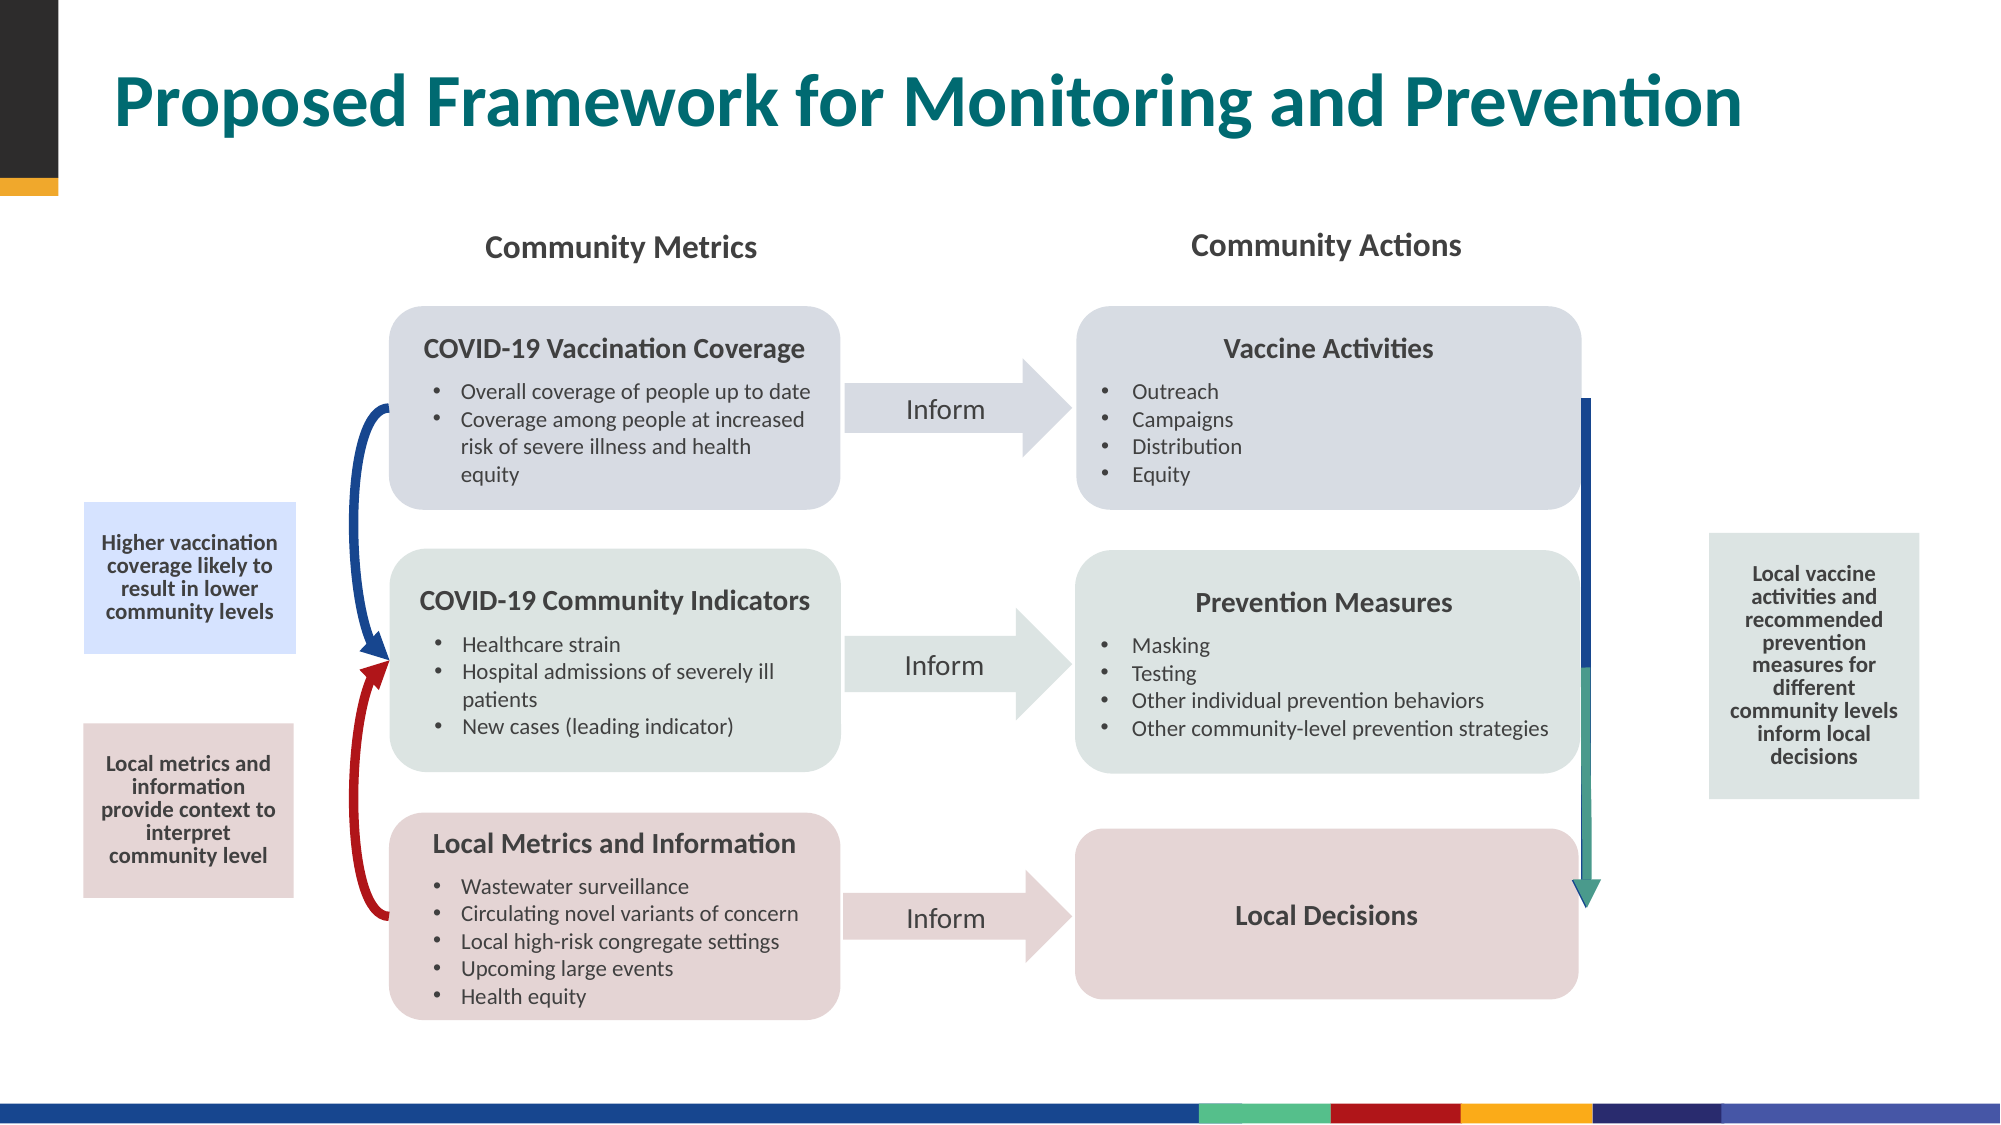

# Proposed Framework for Monitoring and Prevention
Community Actions
Community Metrics
COVID-19 Vaccination Coverage
Overall coverage of people up to date
Coverage among people at increased risk of severe illness and health equity
Vaccine Activities
Outreach
Campaigns
Distribution
Equity
Inform
Higher vaccination coverage likely to result in lower community levels
Local vaccine activities and recommended prevention measures for different community levels inform local decisions
COVID-19 Community Indicators
Healthcare strain
Hospital admissions of severely ill patients
New cases (leading indicator)
Prevention Measures
Masking
Testing
Other individual prevention behaviors
Other community-level prevention strategies
Inform
Local metrics and information provide context to interpret community level
Local Metrics and Information
Wastewater surveillance
Circulating novel variants of concern
Local high-risk congregate settings
Upcoming large events
Health equity
Local Decisions
Inform